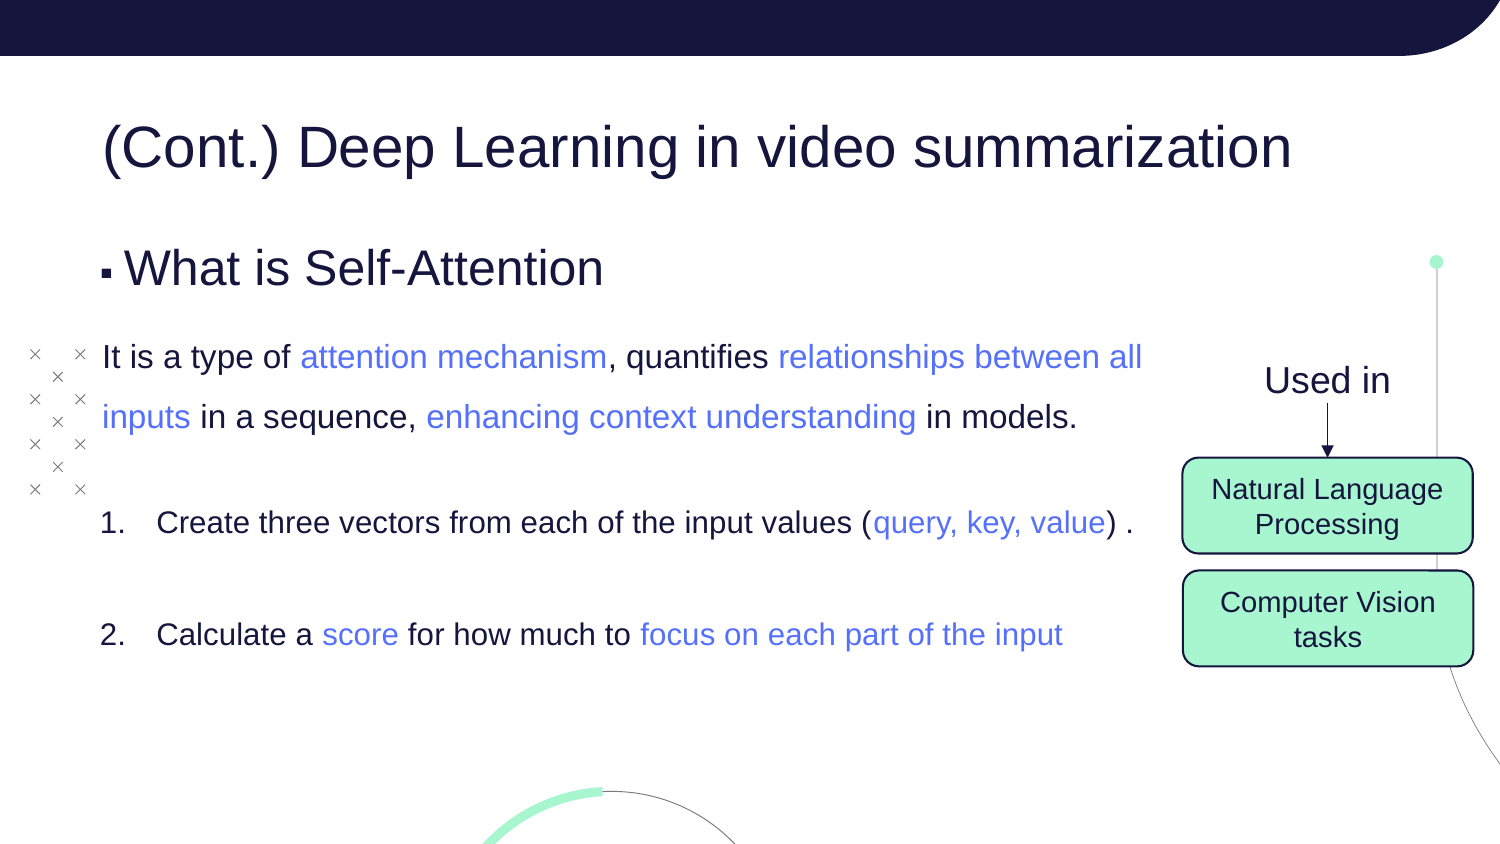

(Cont.) Deep Learning in video summarization
▪ What is Self-Attention
It is a type of attention mechanism, quantifies relationships between all inputs in a sequence, enhancing context understanding in models.
Used in
Natural Language
Processing
Create three vectors from each of the input values (query, key, value) .

Calculate a score for how much to focus on each part of the input
Computer Vision tasks